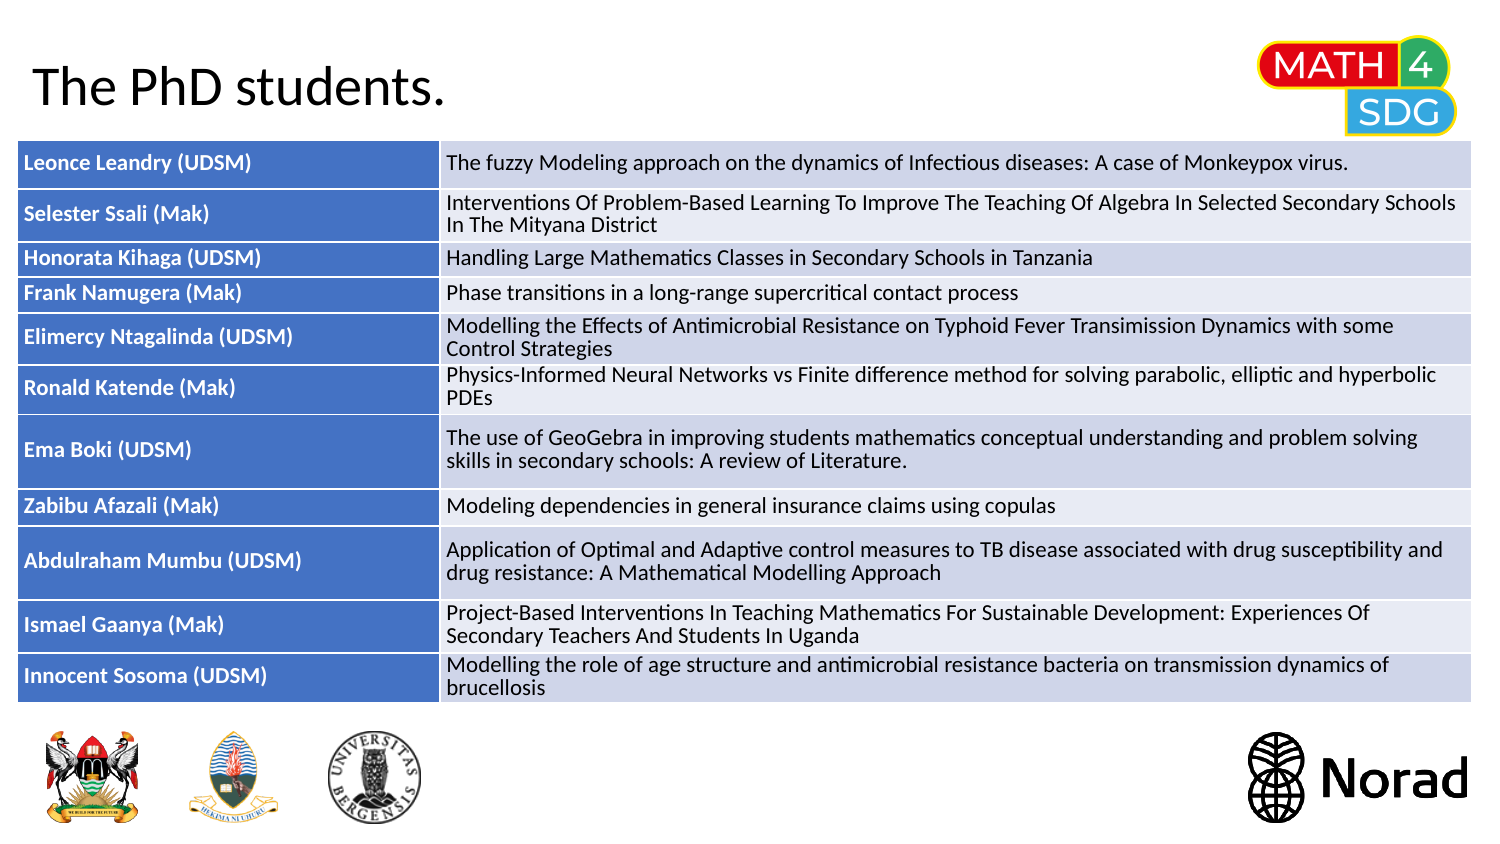

# The PhD students.
| Leonce Leandry (UDSM) | The fuzzy Modeling approach on the dynamics of Infectious diseases: A case of Monkeypox virus. |
| --- | --- |
| Selester Ssali (Mak) | Interventions Of Problem-Based Learning To Improve The Teaching Of Algebra In Selected Secondary Schools In The Mityana District |
| Honorata Kihaga (UDSM) | Handling Large Mathematics Classes in Secondary Schools in Tanzania |
| Frank Namugera (Mak) | Phase transitions in a long-range supercritical contact process |
| Elimercy Ntagalinda (UDSM) | Modelling the Effects of Antimicrobial Resistance on Typhoid Fever Transimission Dynamics with some Control Strategies |
| Ronald Katende (Mak) | Physics-Informed Neural Networks vs Finite difference method for solving parabolic, elliptic and hyperbolic PDEs |
| Ema Boki (UDSM) | The use of GeoGebra in improving students mathematics conceptual understanding and problem solving skills in secondary schools: A review of Literature. |
| Zabibu Afazali (Mak) | Modeling dependencies in general insurance claims using copulas |
| Abdulraham Mumbu (UDSM) | Application of Optimal and Adaptive control measures to TB disease associated with drug susceptibility and drug resistance: A Mathematical Modelling Approach |
| Ismael Gaanya (Mak) | Project-Based Interventions In Teaching Mathematics For Sustainable Development: Experiences Of Secondary Teachers And Students In Uganda |
| Innocent Sosoma (UDSM) | Modelling the role of age structure and antimicrobial resistance bacteria on transmission dynamics of brucellosis |